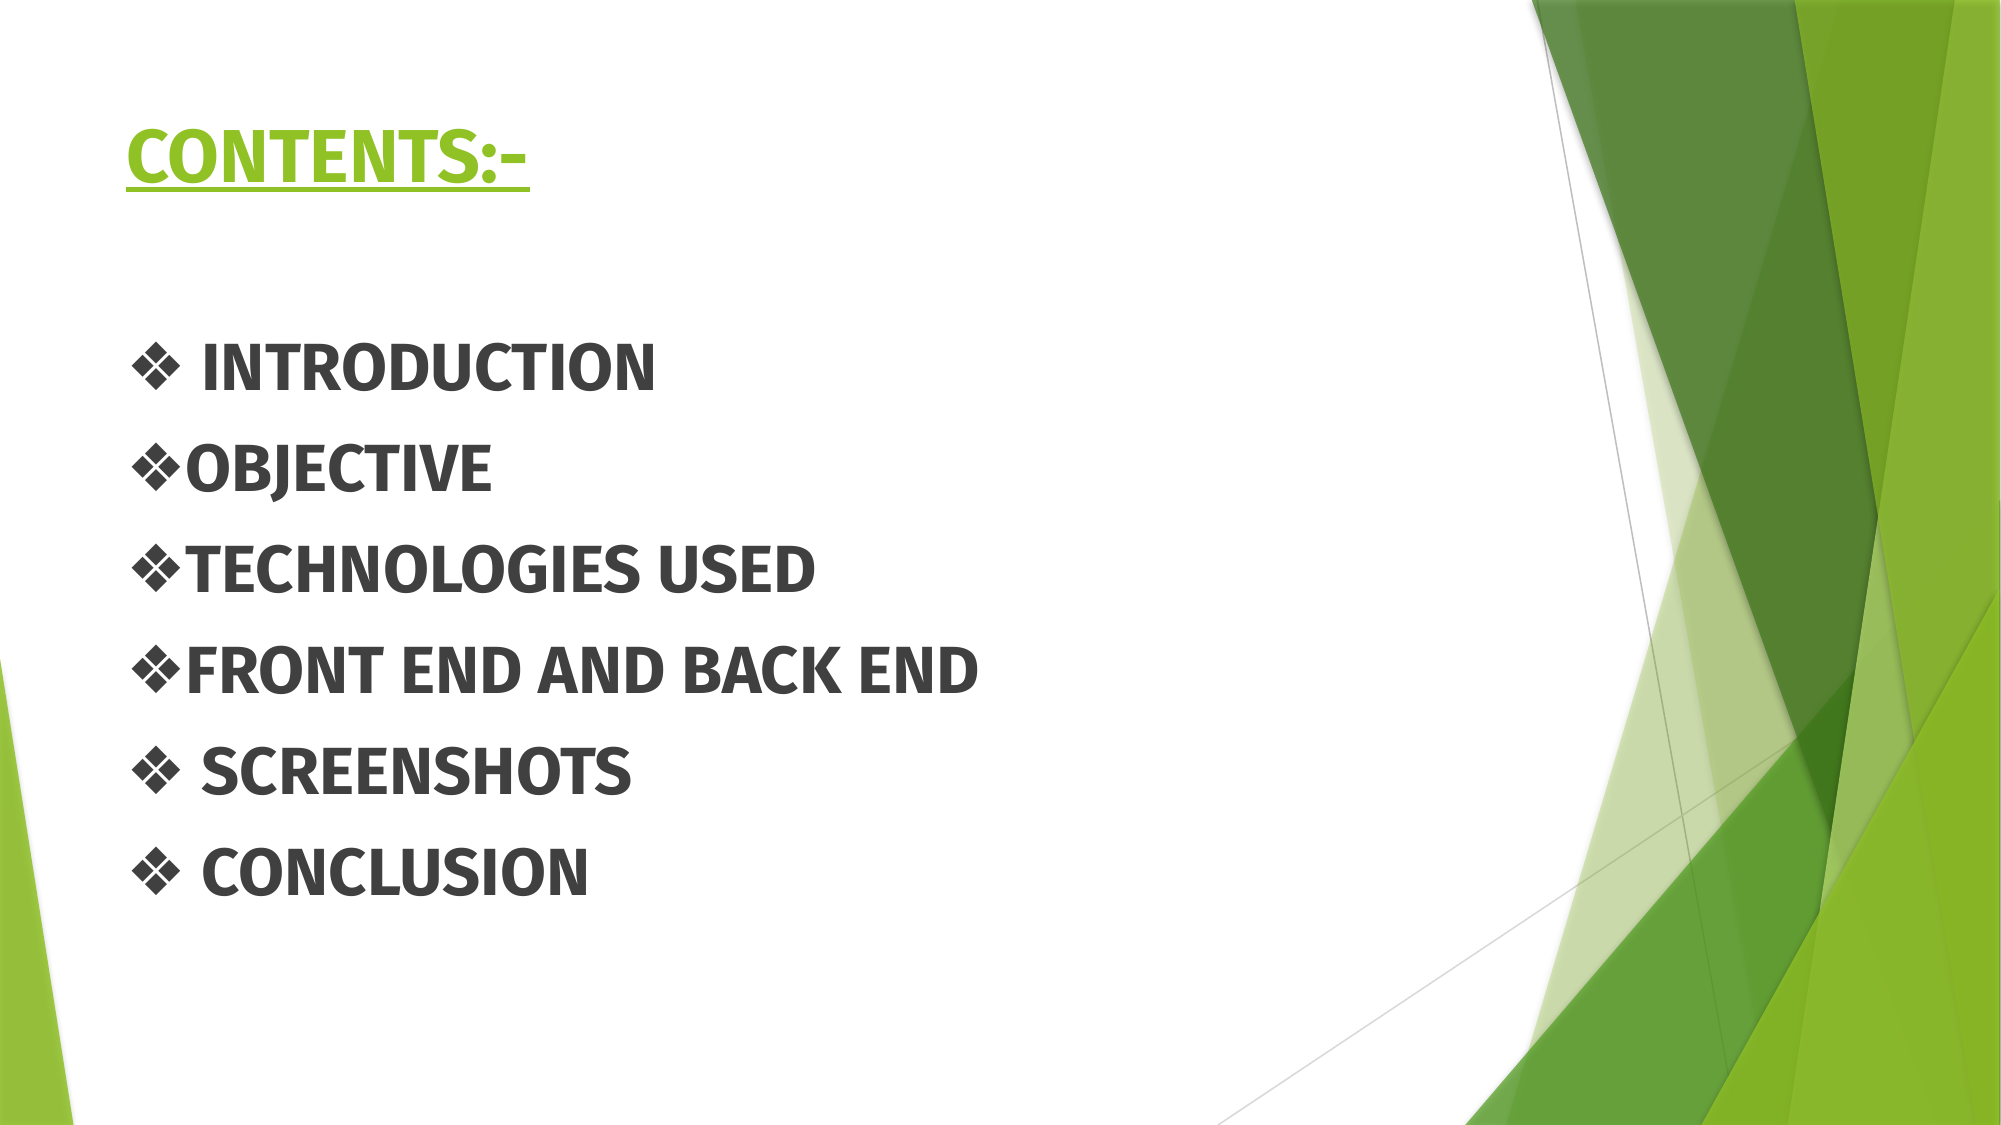

# CONTENTS:-
❖ INTRODUCTION
❖OBJECTIVE
❖TECHNOLOGIES USED
❖FRONT END AND BACK END
❖ SCREENSHOTS
❖ CONCLUSION